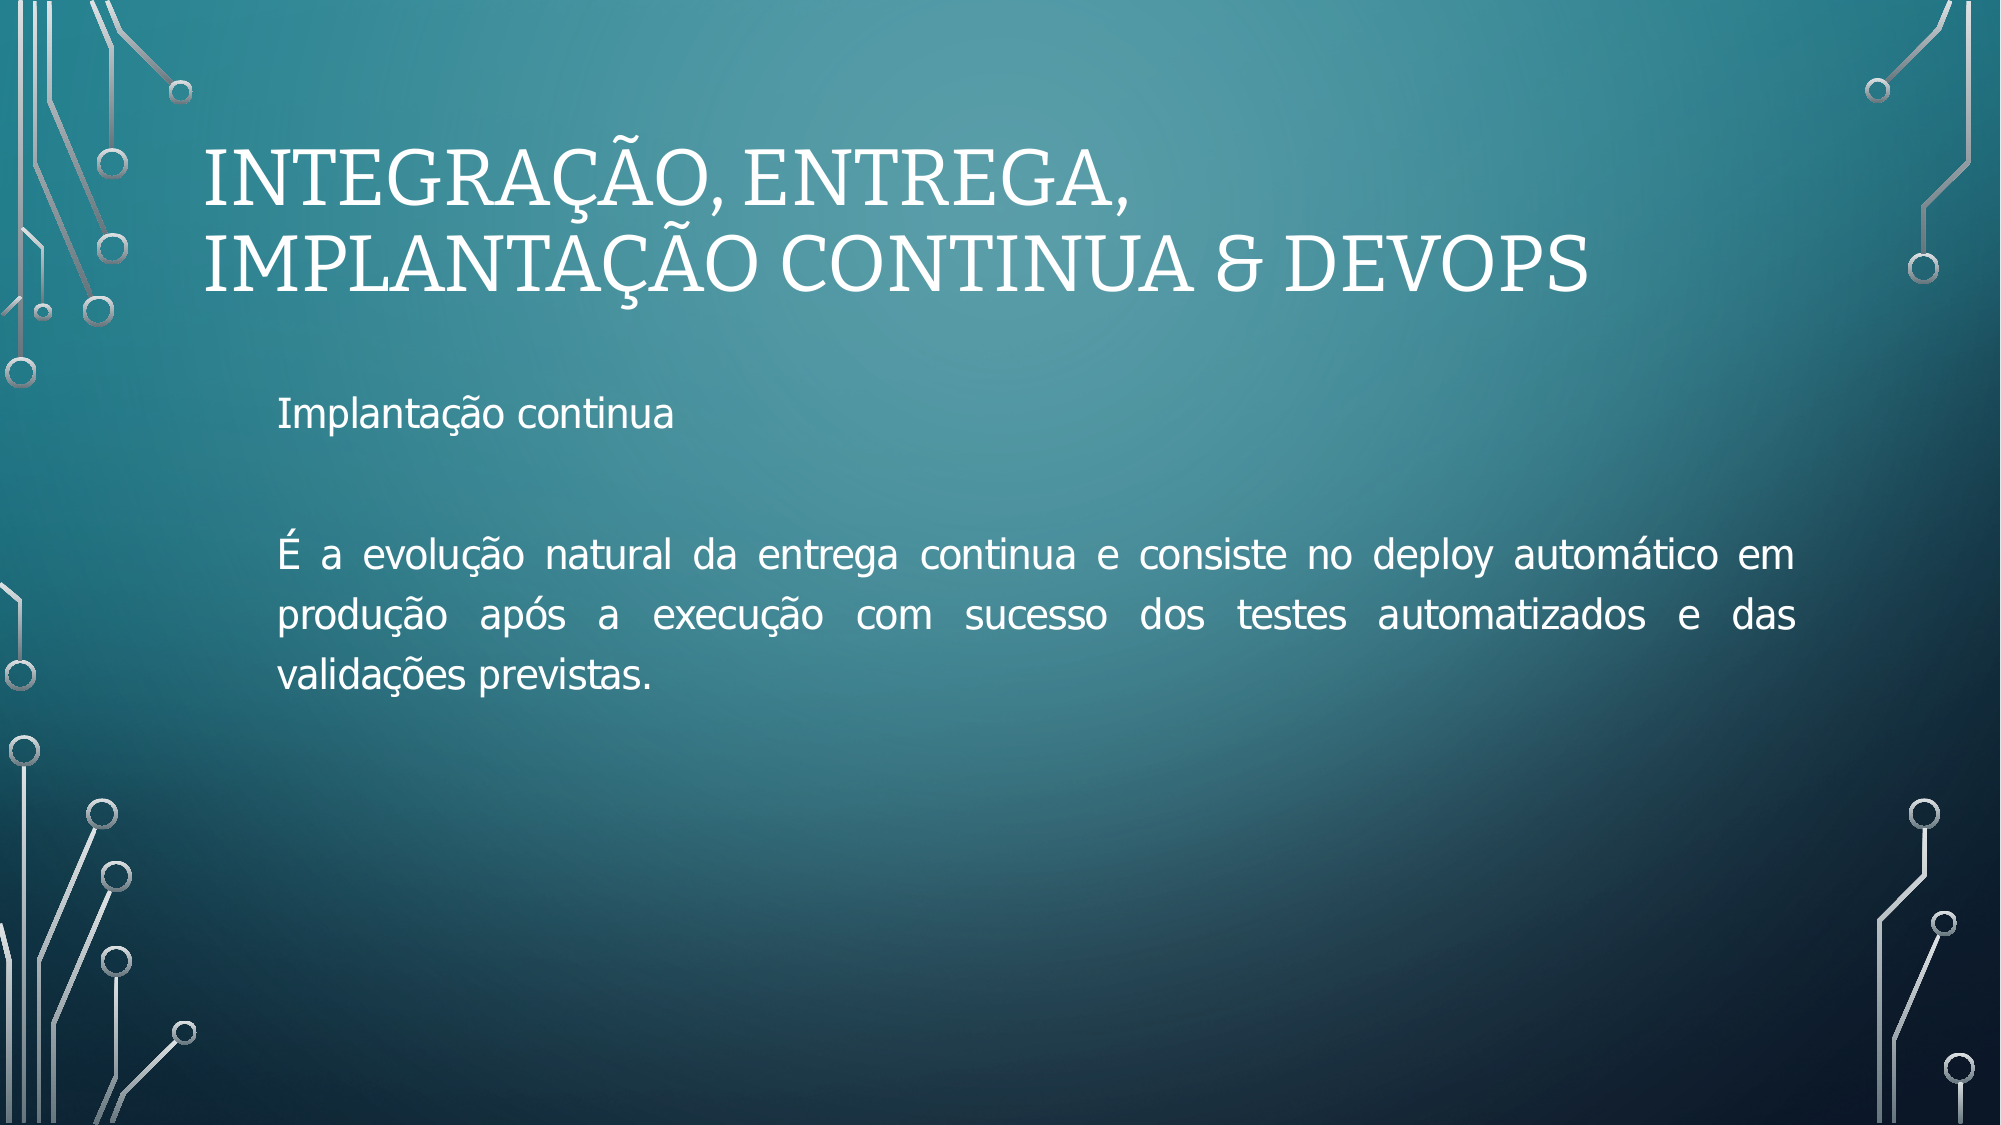

# Integração, entrega, implantação continua & DEVOPS
Implantação continua

É a evolução natural da entrega continua e consiste no deploy automático em produção após a execução com sucesso dos testes automatizados e das validações previstas.